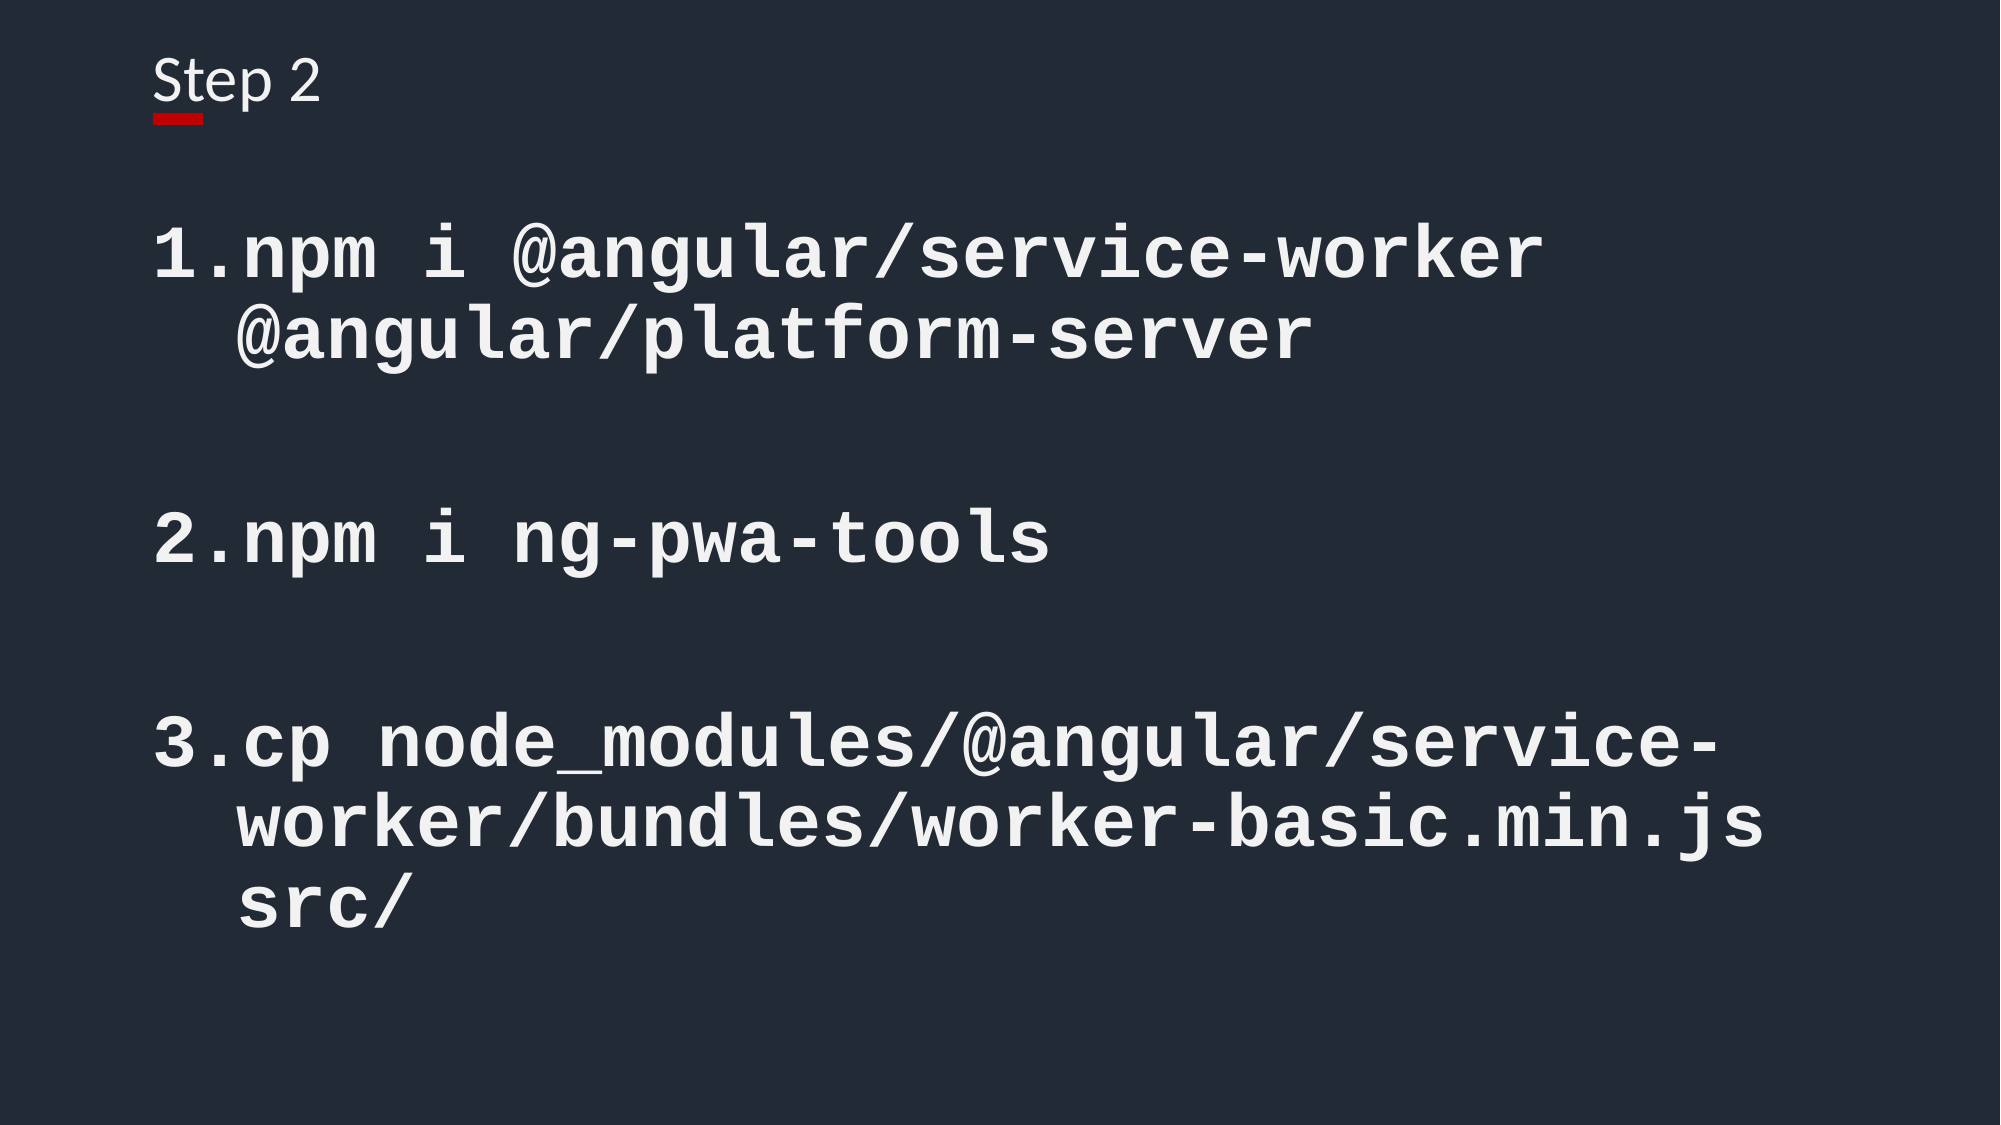

# Step 2
npm i @angular/service-worker @angular/platform-server

npm i ng-pwa-tools

cp node_modules/@angular/service-worker/bundles/worker-basic.min.js src/